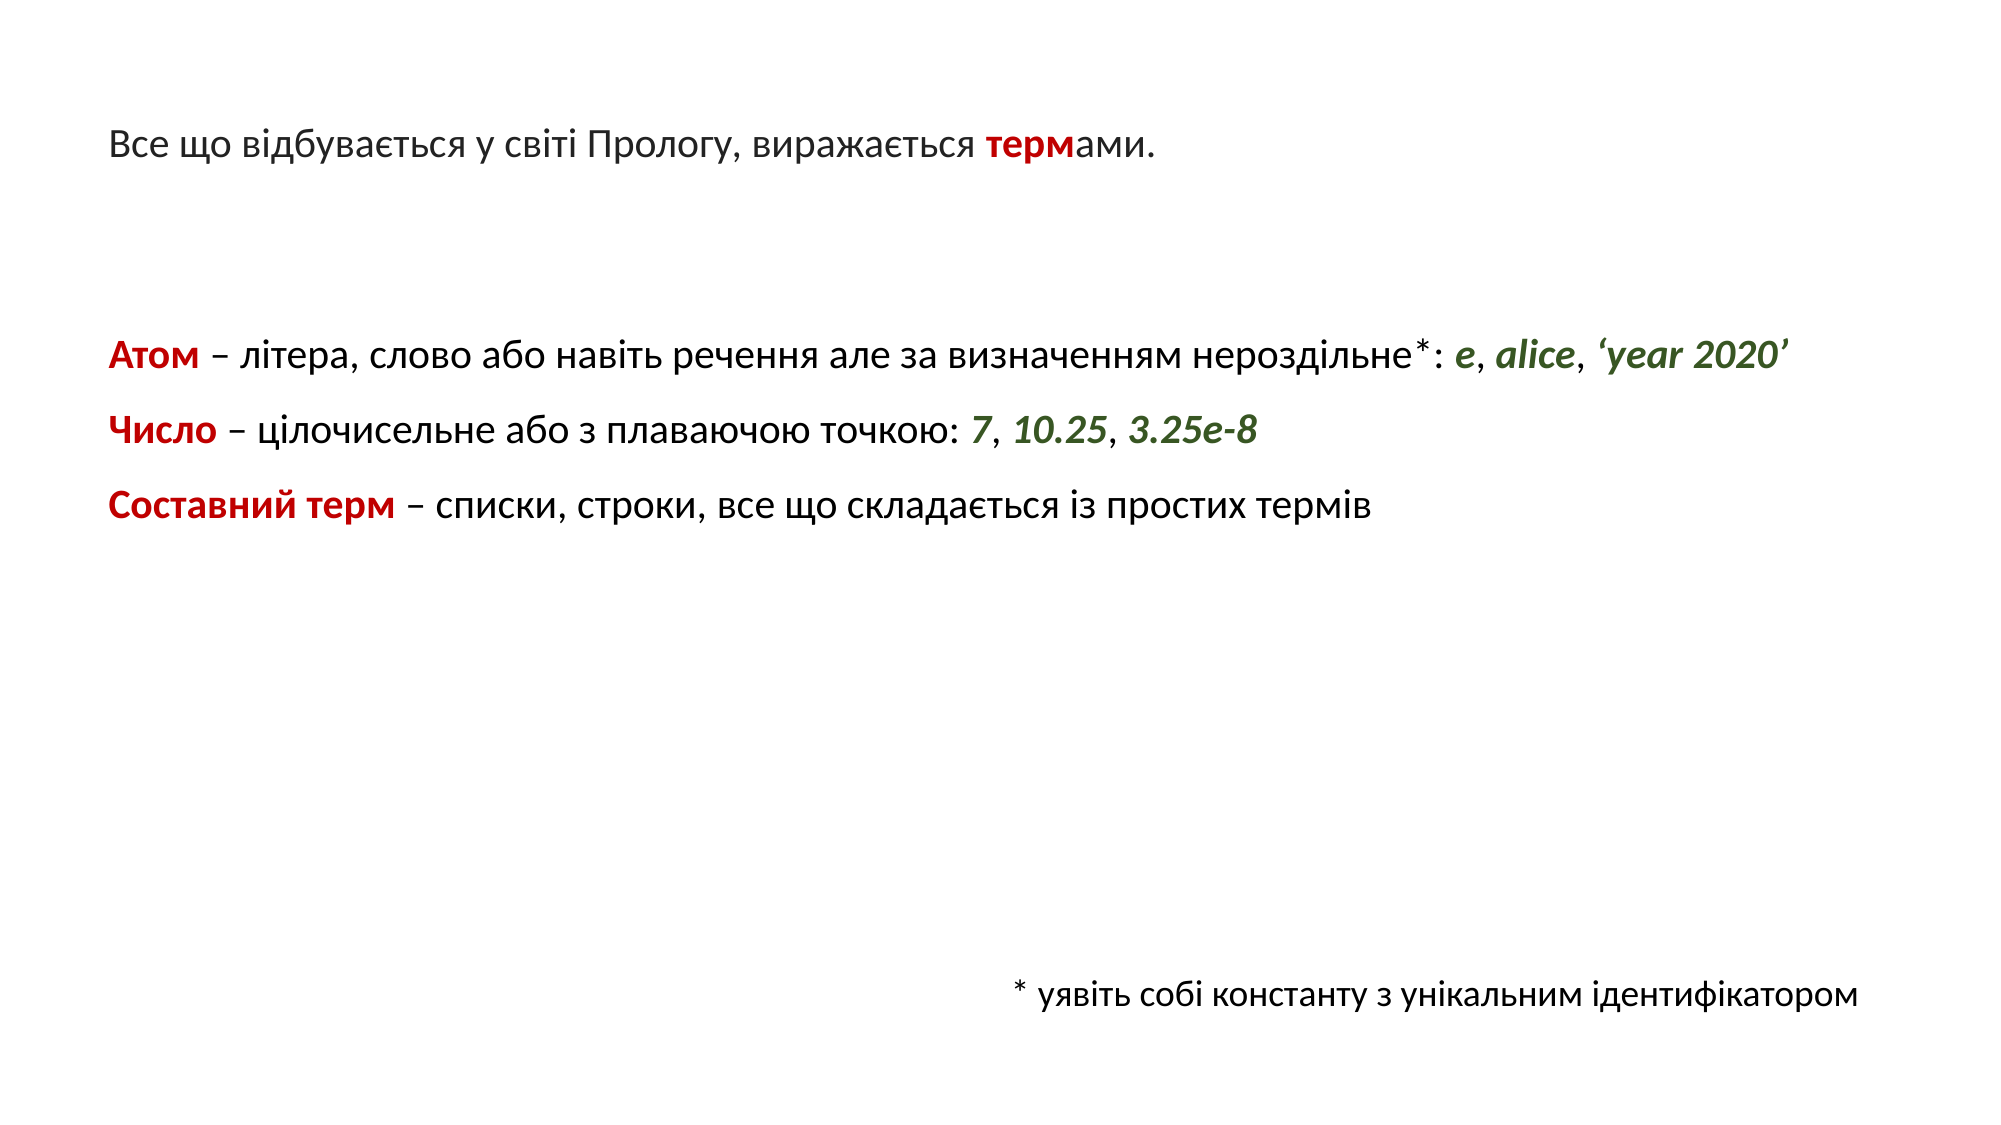

Все що відбувається у світі Прологу, виражається термами.
Атом – літера, слово або навіть речення але за визначенням нероздільне*: e, alice, ‘year 2020’
Число – цілочисельне або з плаваючою точкою: 7, 10.25, 3.25e-8
Составний терм – списки, строки, все що складається із простих термів
* уявіть собі константу з унікальним ідентифікатором